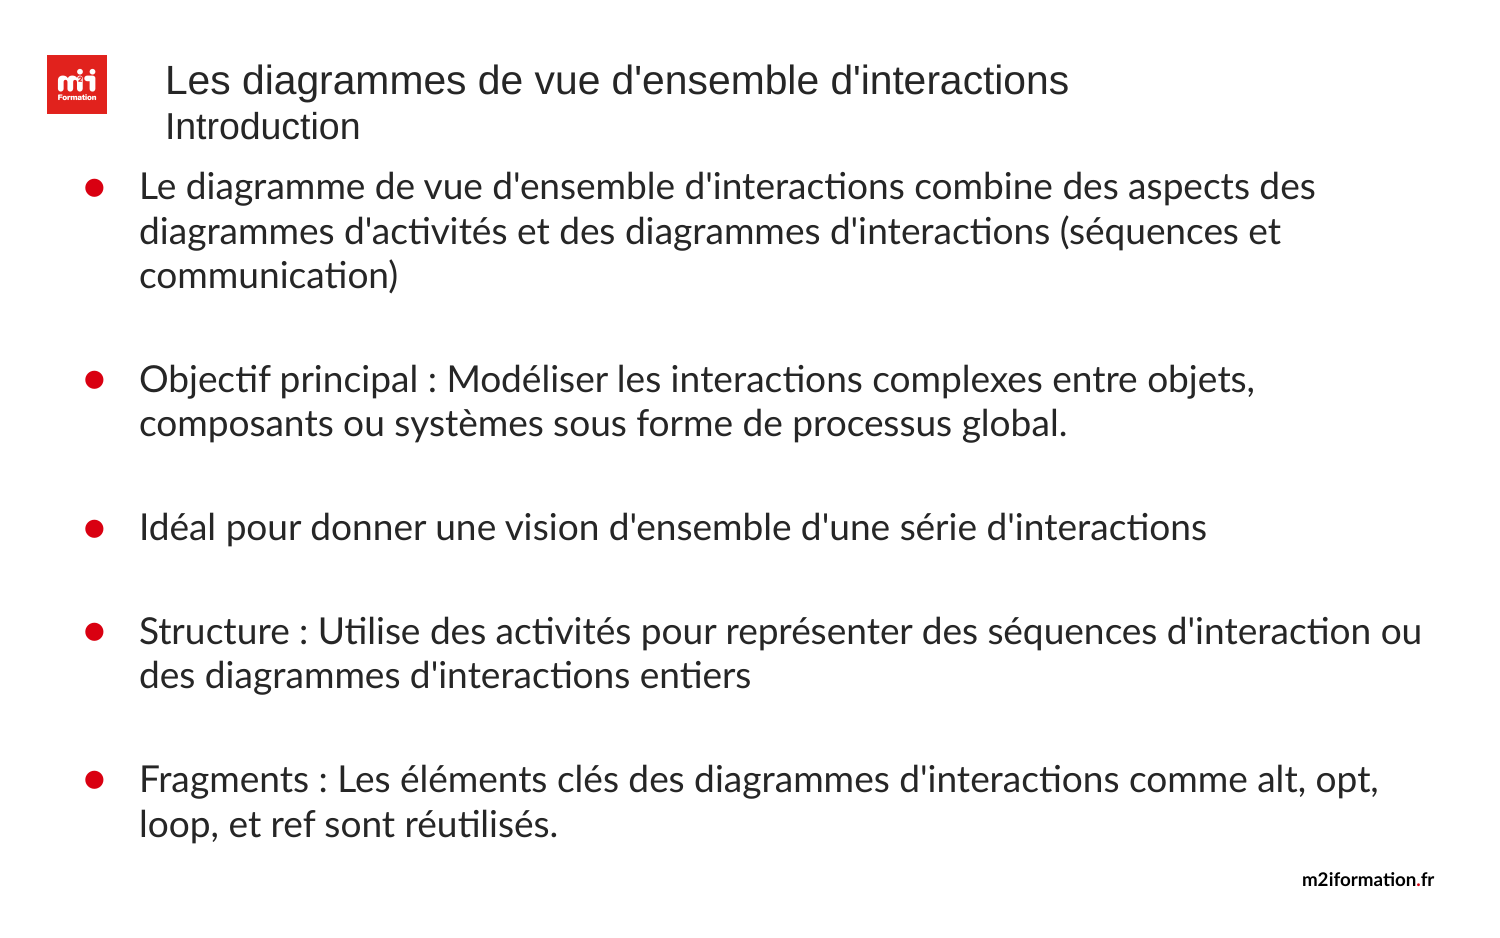

# Les diagrammes de vue d'ensemble d'interactions
Introduction
Le diagramme de vue d'ensemble d'interactions combine des aspects des diagrammes d'activités et des diagrammes d'interactions (séquences et communication)

Objectif principal : Modéliser les interactions complexes entre objets, composants ou systèmes sous forme de processus global.

Idéal pour donner une vision d'ensemble d'une série d'interactions

Structure : Utilise des activités pour représenter des séquences d'interaction ou des diagrammes d'interactions entiers

Fragments : Les éléments clés des diagrammes d'interactions comme alt, opt, loop, et ref sont réutilisés.